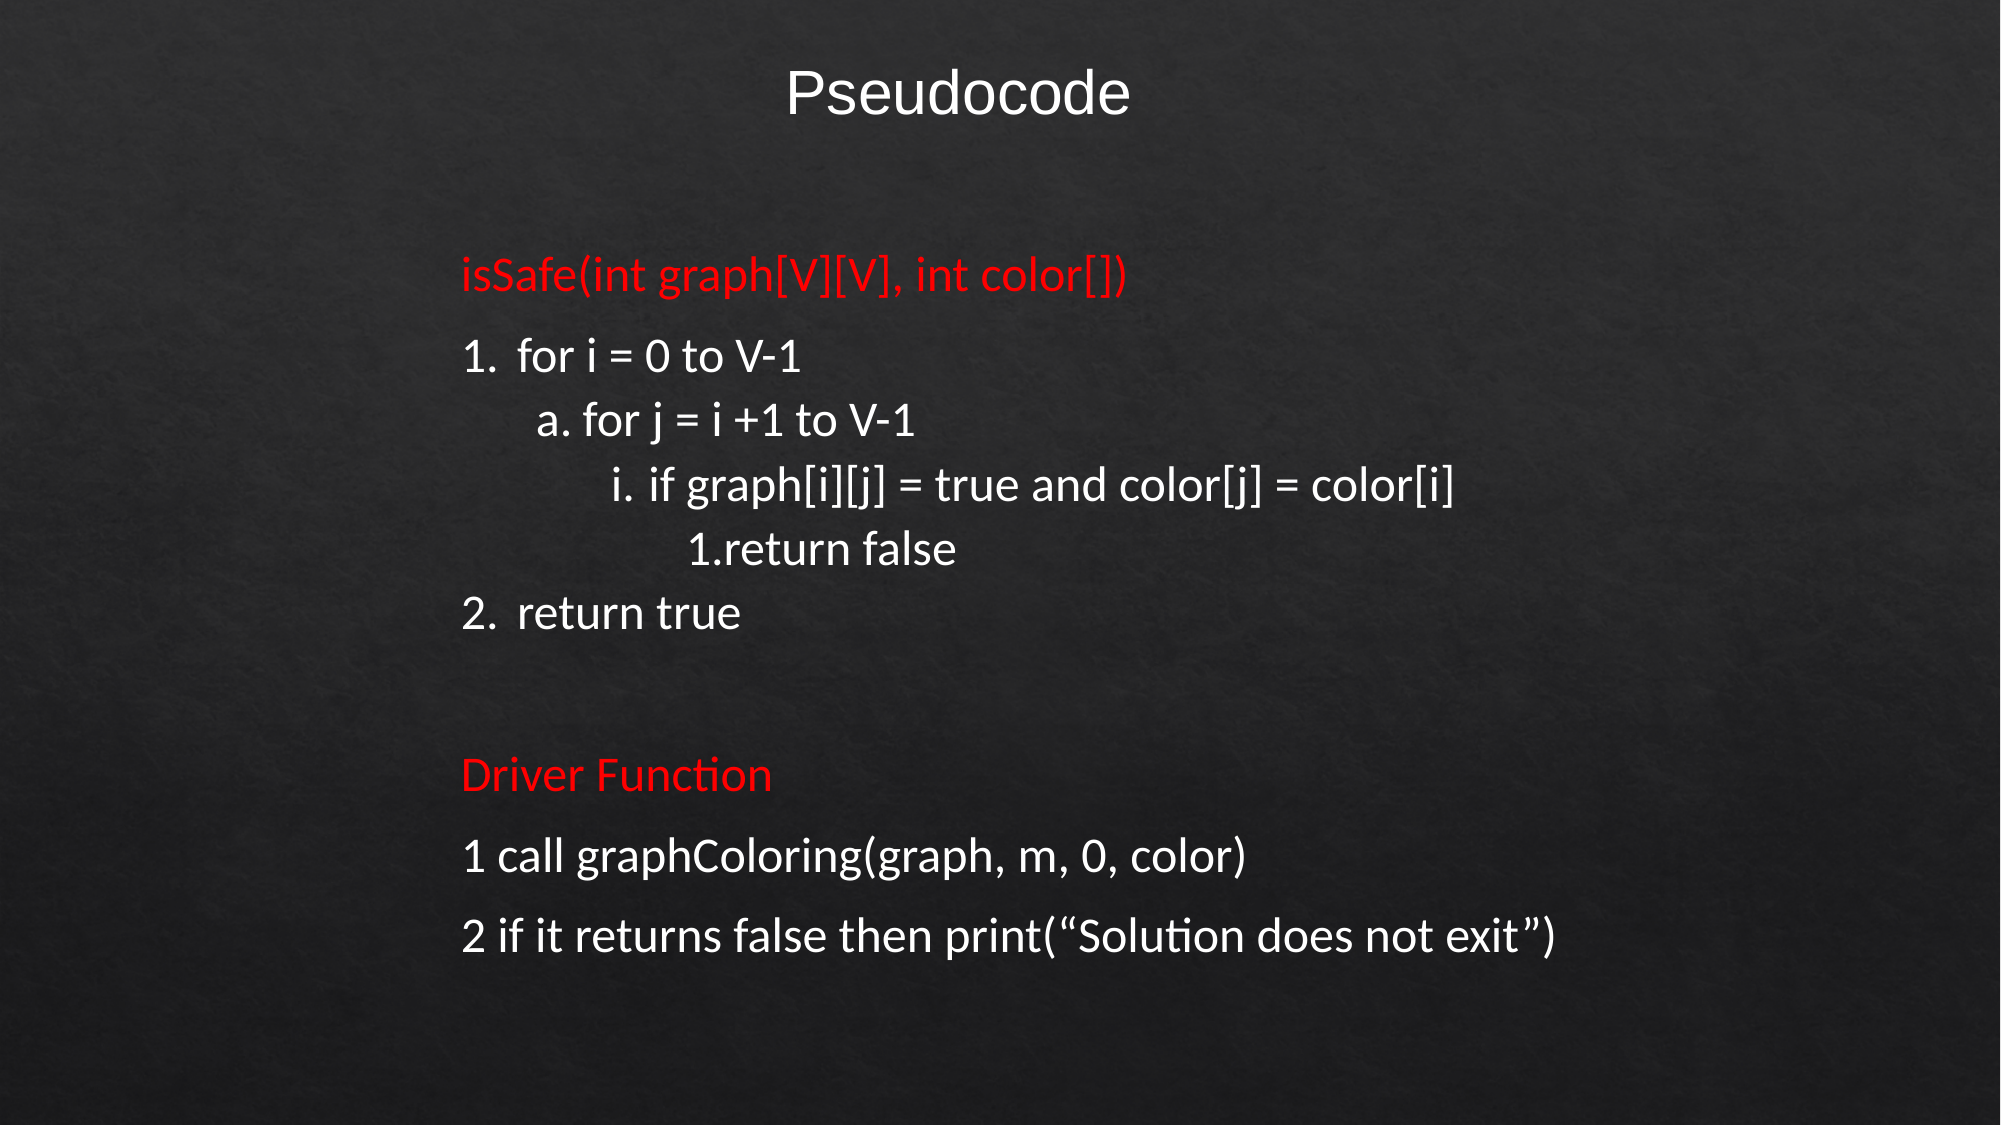

Pseudocode

isSafe(int graph[V][V], int color[])
for i = 0 to V-1
for j = i +1 to V-1
if graph[i][j] = true and color[j] = color[i]
return false
return true

Driver Function
1 call graphColoring(graph, m, 0, color)
2 if it returns false then print(“Solution does not exit”)